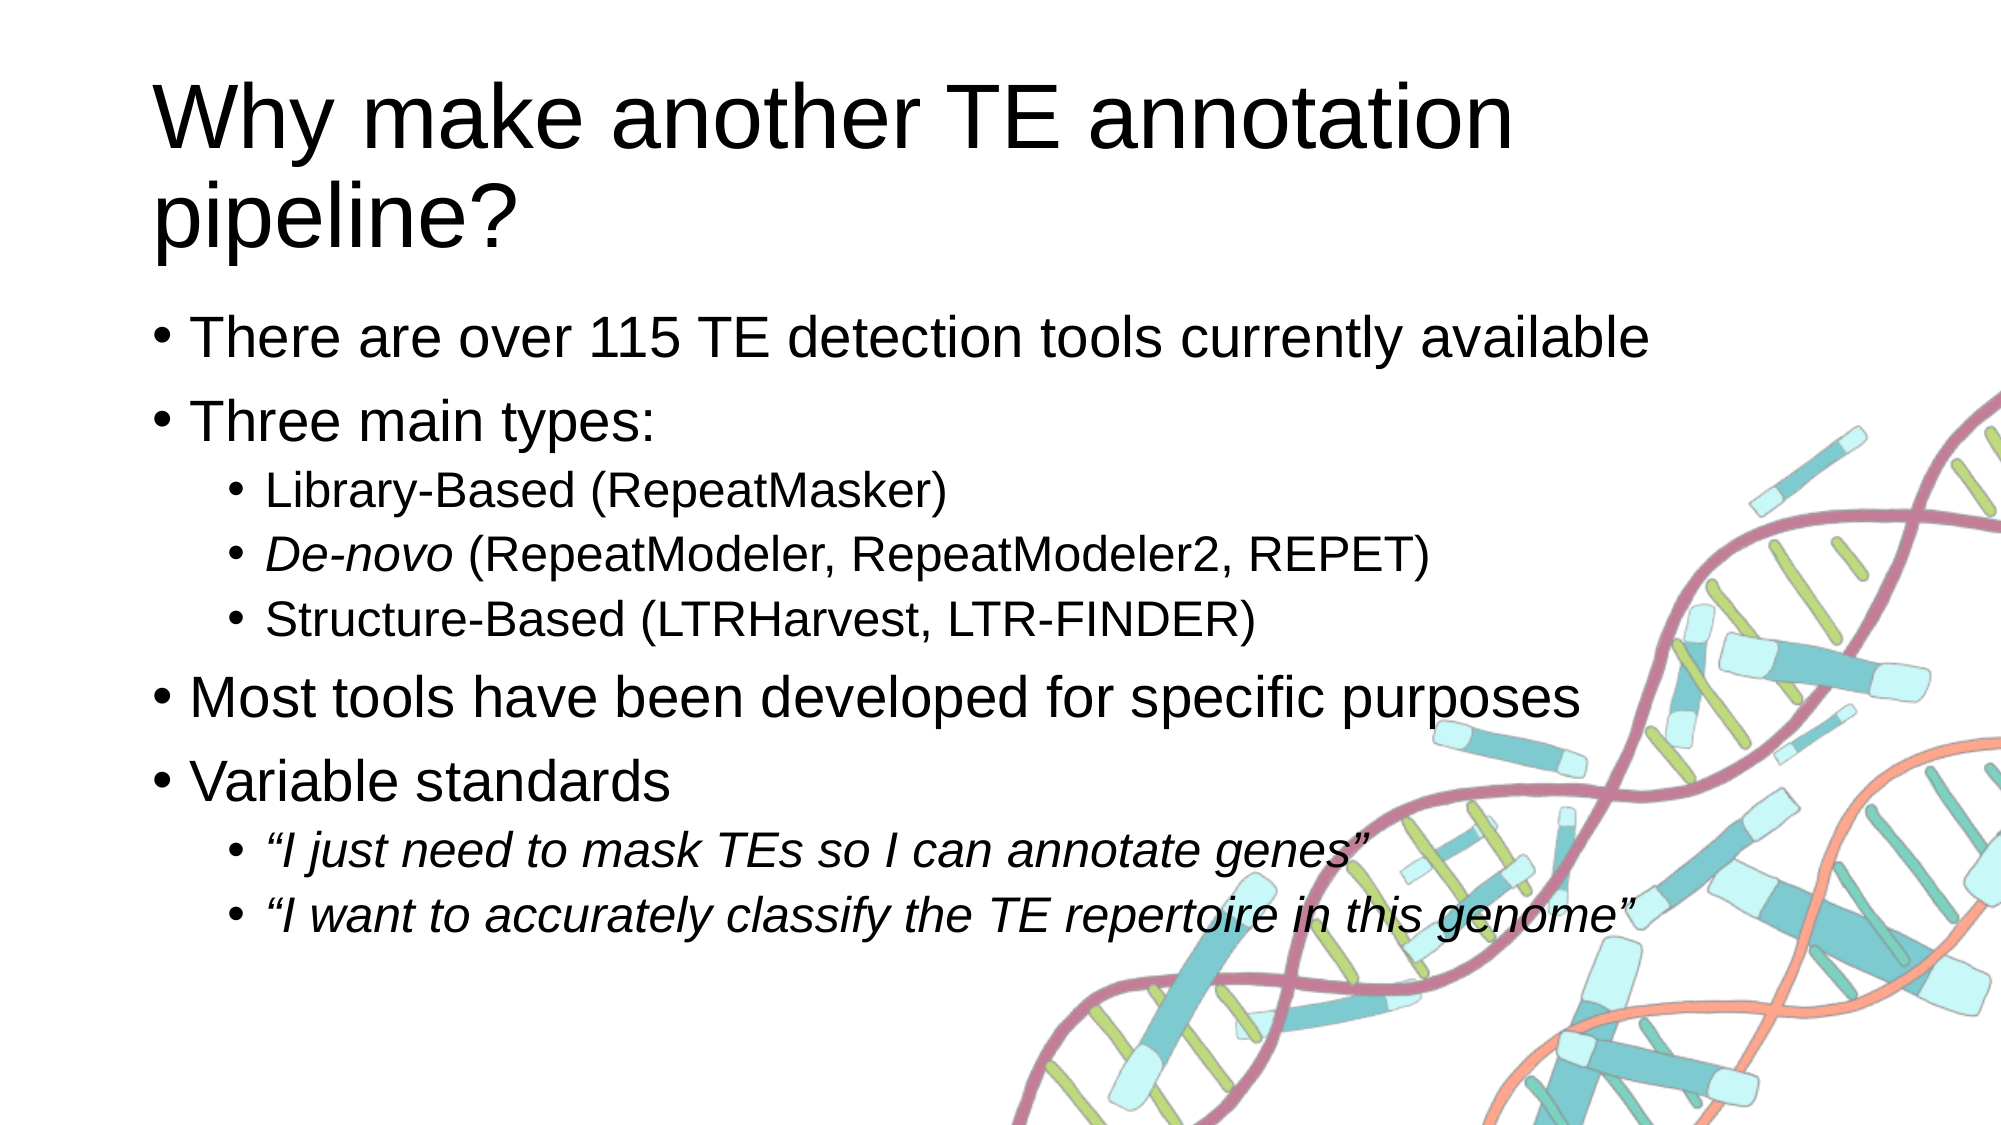

# Why make another TE annotation pipeline?
There are over 115 TE detection tools currently available
Three main types:
Library-Based (RepeatMasker)
De-novo (RepeatModeler, RepeatModeler2, REPET)
Structure-Based (LTRHarvest, LTR-FINDER)
Most tools have been developed for specific purposes
Variable standards
“I just need to mask TEs so I can annotate genes”
“I want to accurately classify the TE repertoire in this genome”